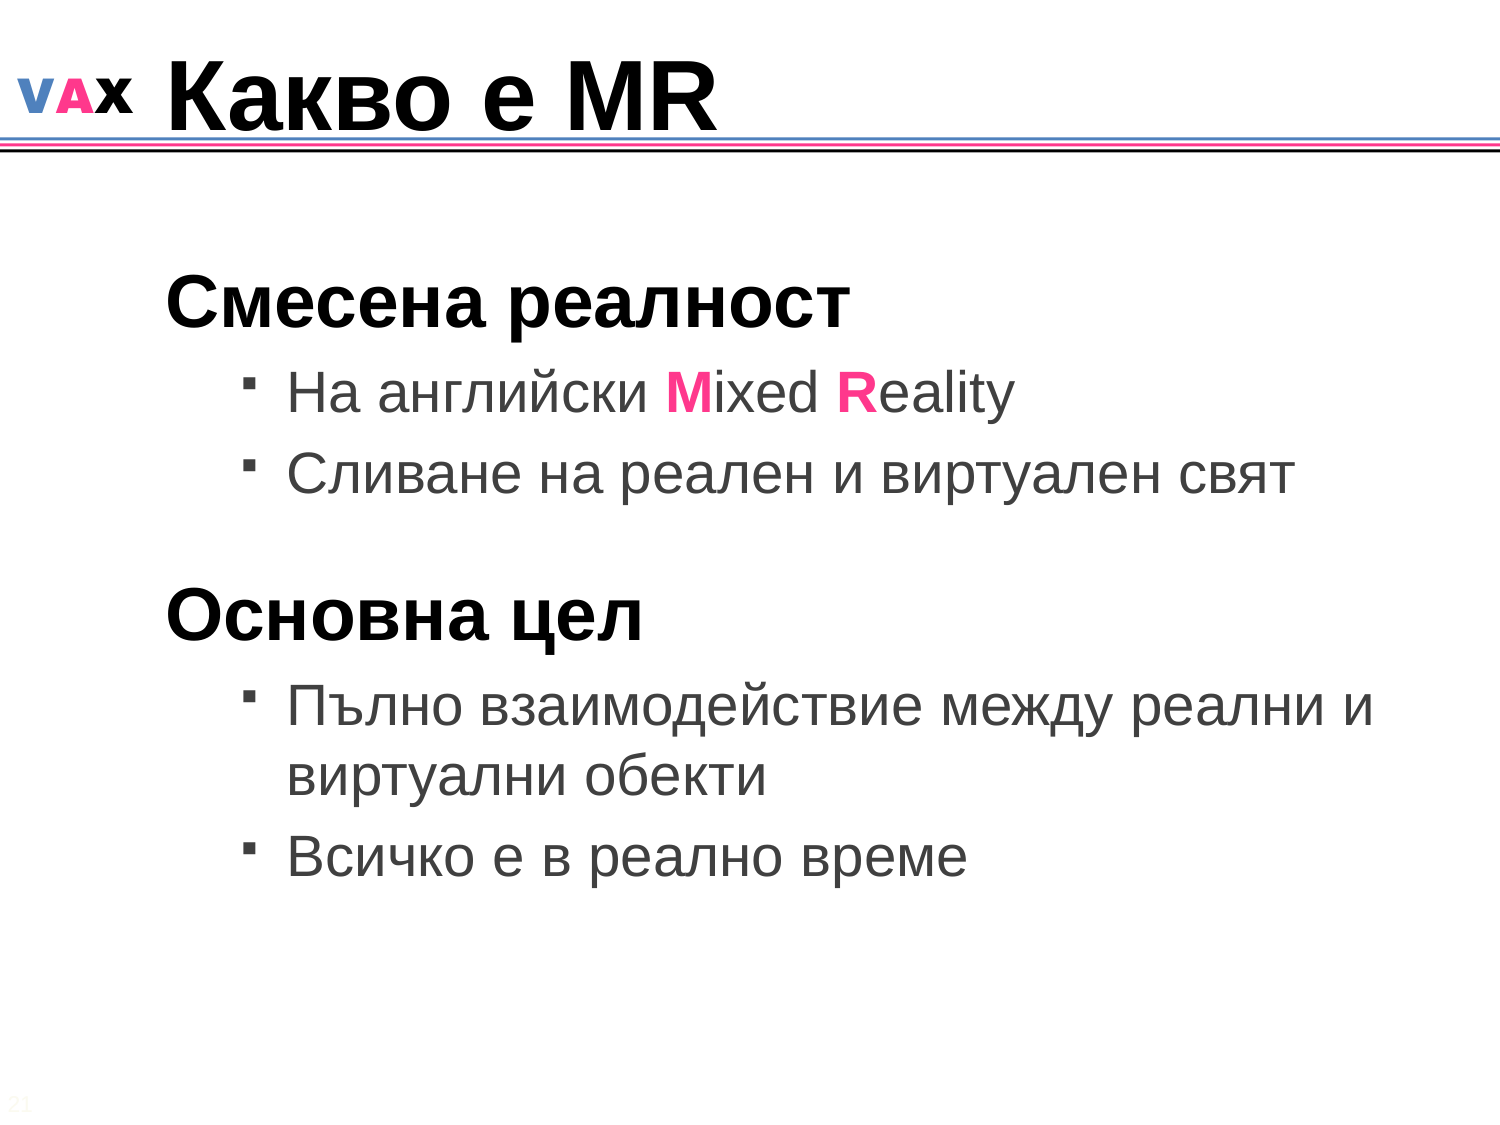

# Какво е MR
Смесена реалност
На английски Mixed Reality
Сливане на реален и виртуален свят
Основна цел
Пълно взаимодействие между реални и виртуални обекти
Всичко е в реално време